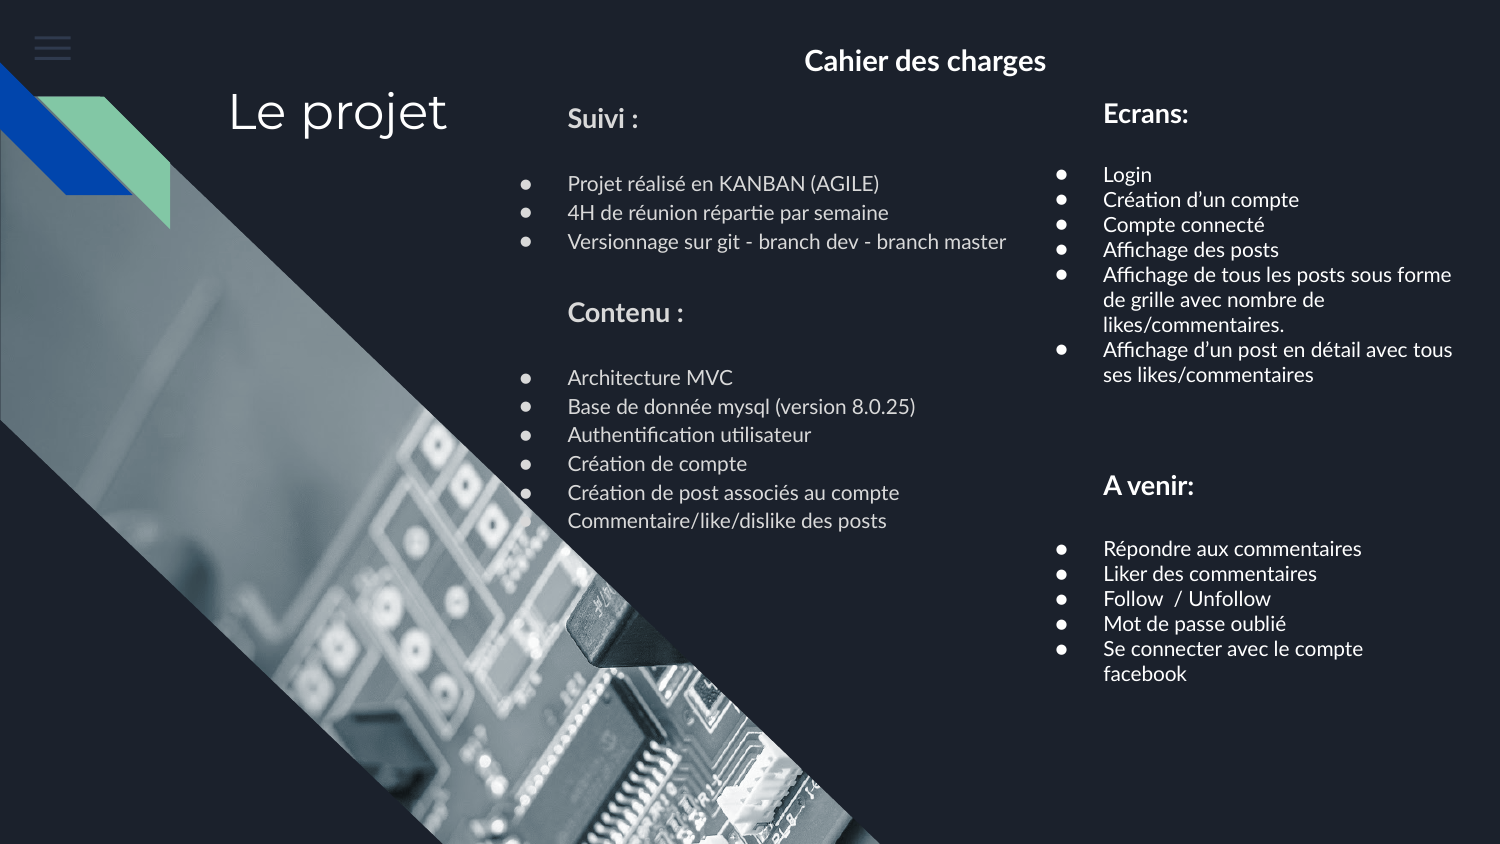

Cahier des charges
# Le projet
Suivi :
Projet réalisé en KANBAN (AGILE)
4H de réunion répartie par semaine
Versionnage sur git - branch dev - branch master

Ecrans:

Login
Création d’un compte
Compte connecté
Affichage des posts
Affichage de tous les posts sous forme de grille avec nombre de likes/commentaires.
Affichage d’un post en détail avec tous ses likes/commentaires

Contenu :
Architecture MVC
Base de donnée mysql (version 8.0.25)
Authentification utilisateur
Création de compte
Création de post associés au compte
Commentaire/like/dislike des posts

A venir:

Répondre aux commentaires
Liker des commentaires
Follow  / Unfollow
Mot de passe oublié
Se connecter avec le compte facebook